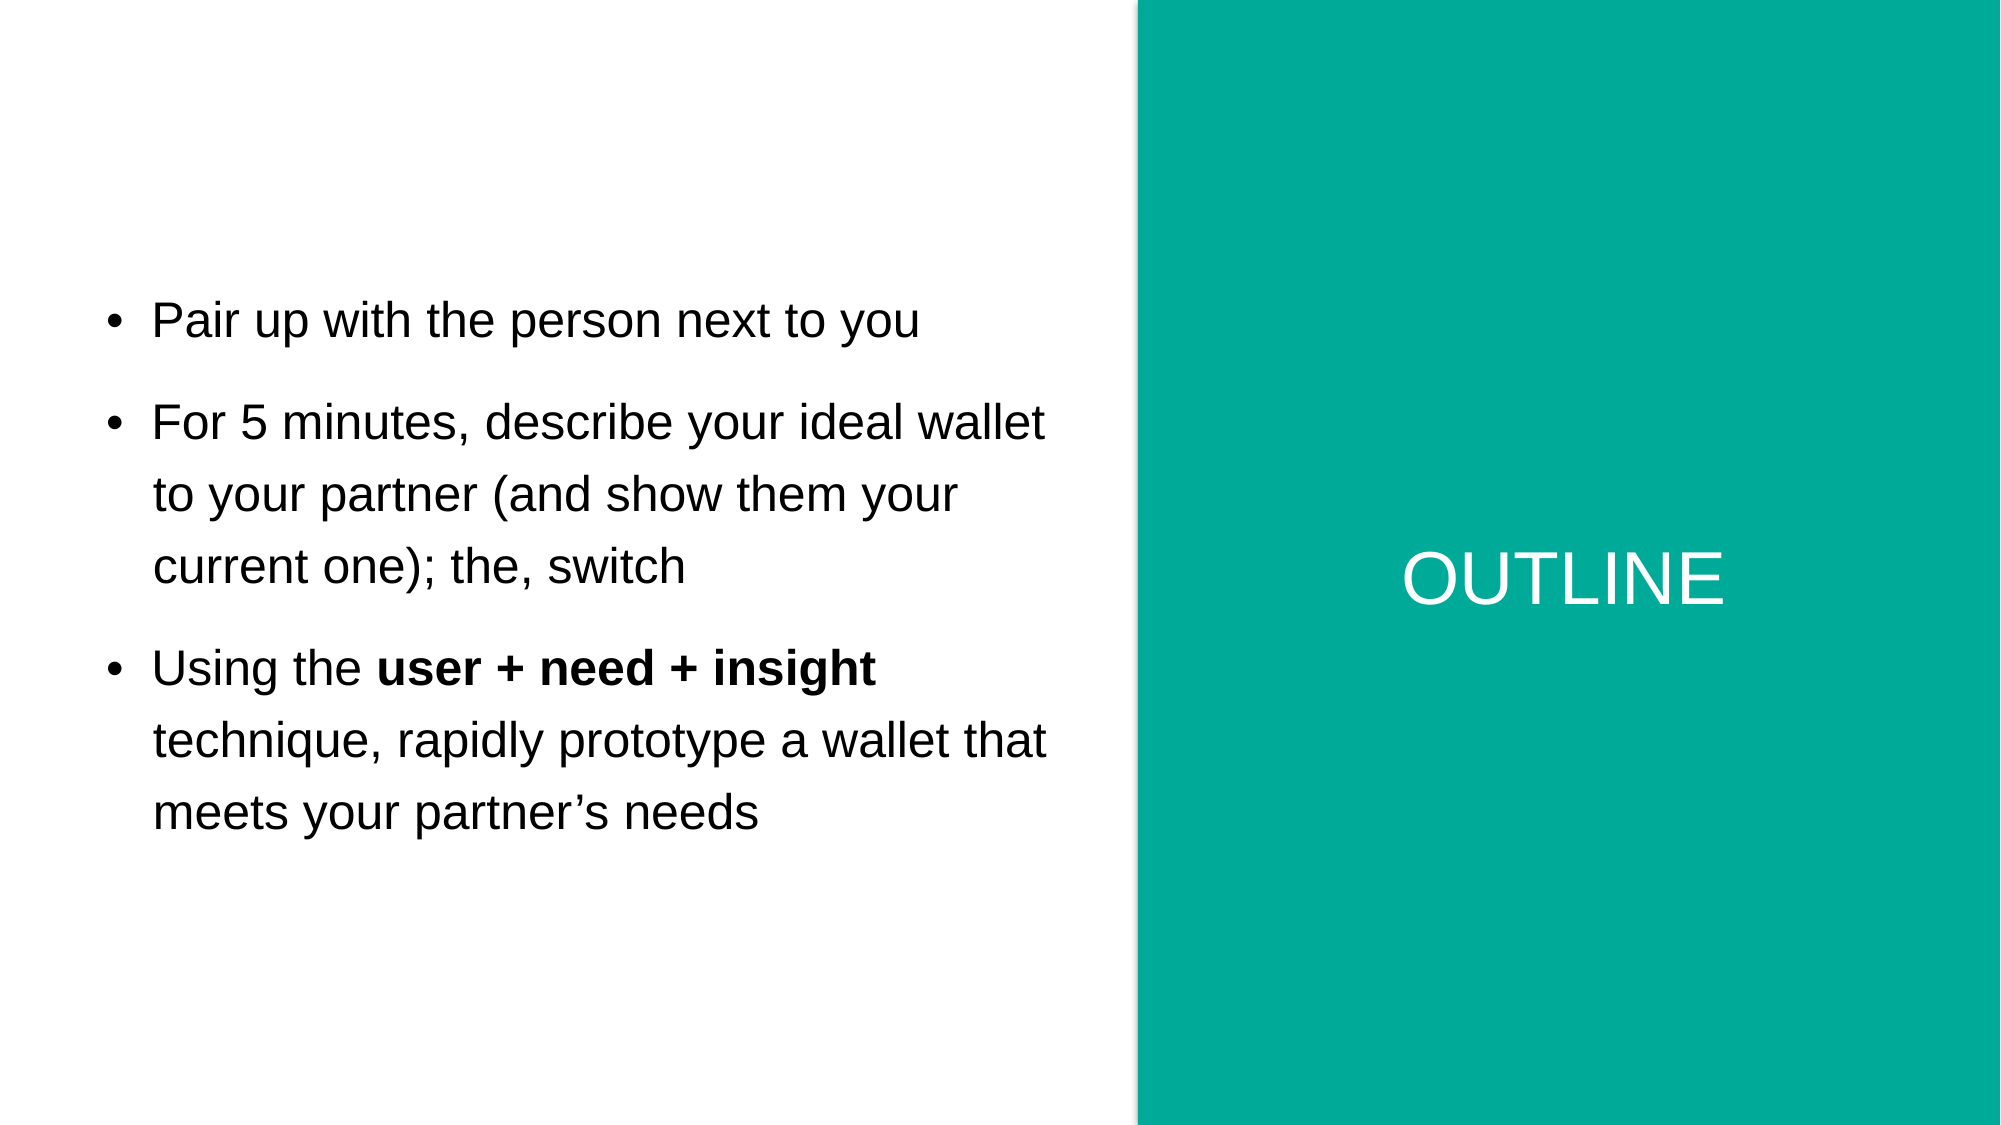

•  Pair up with the person next to you

•  For 5 minutes, describe your ideal wallet to your partner (and show them your current one); the, switch

•  Using the user + need + insight technique, rapidly prototype a wallet that meets your partner’s needs

OUTLINE